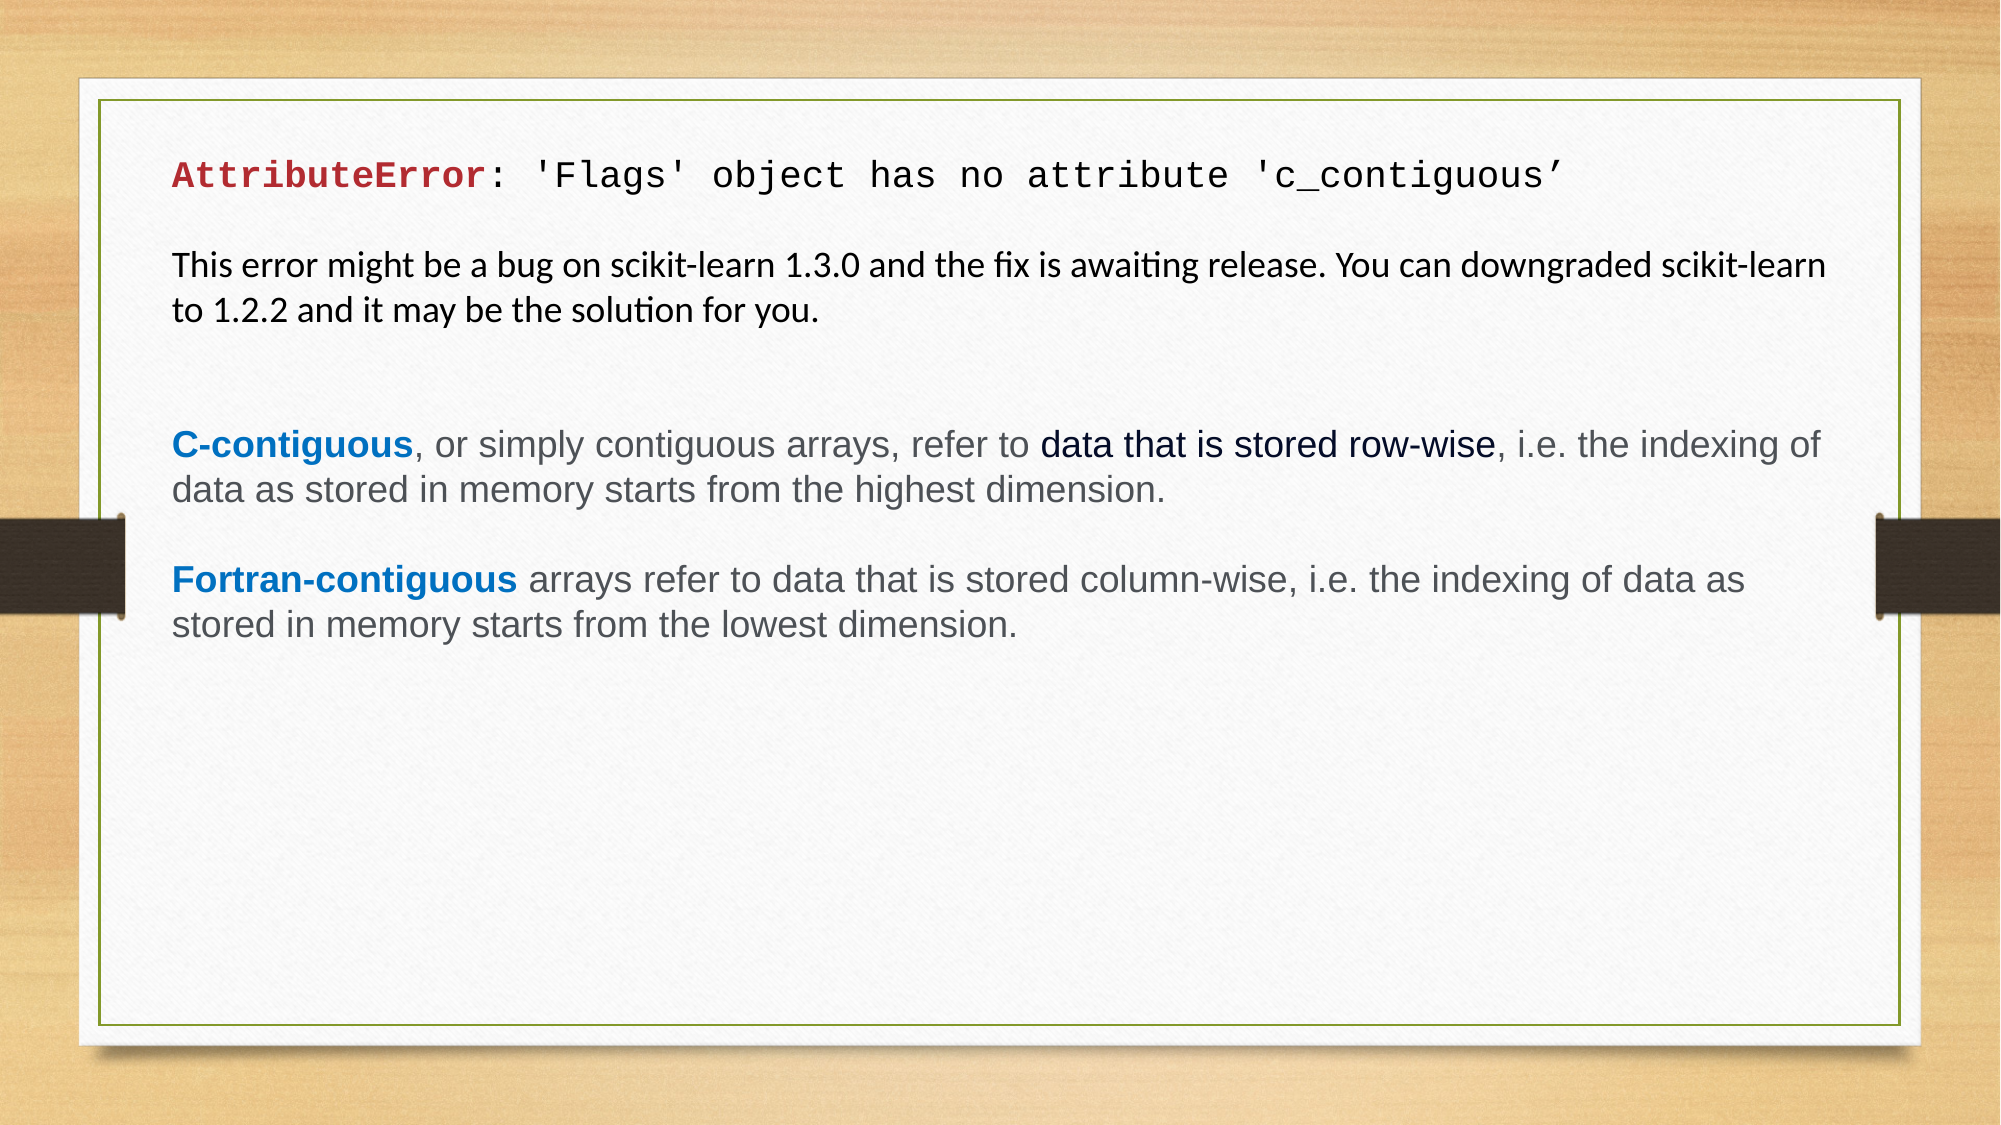

AttributeError: 'Flags' object has no attribute 'c_contiguous’

This error might be a bug on scikit-learn 1.3.0 and the fix is awaiting release. You can downgraded scikit-learn to 1.2.2 and it may be the solution for you.

C-contiguous, or simply contiguous arrays, refer to data that is stored row-wise, i.e. the indexing of data as stored in memory starts from the highest dimension.

Fortran-contiguous arrays refer to data that is stored column-wise, i.e. the indexing of data as stored in memory starts from the lowest dimension.